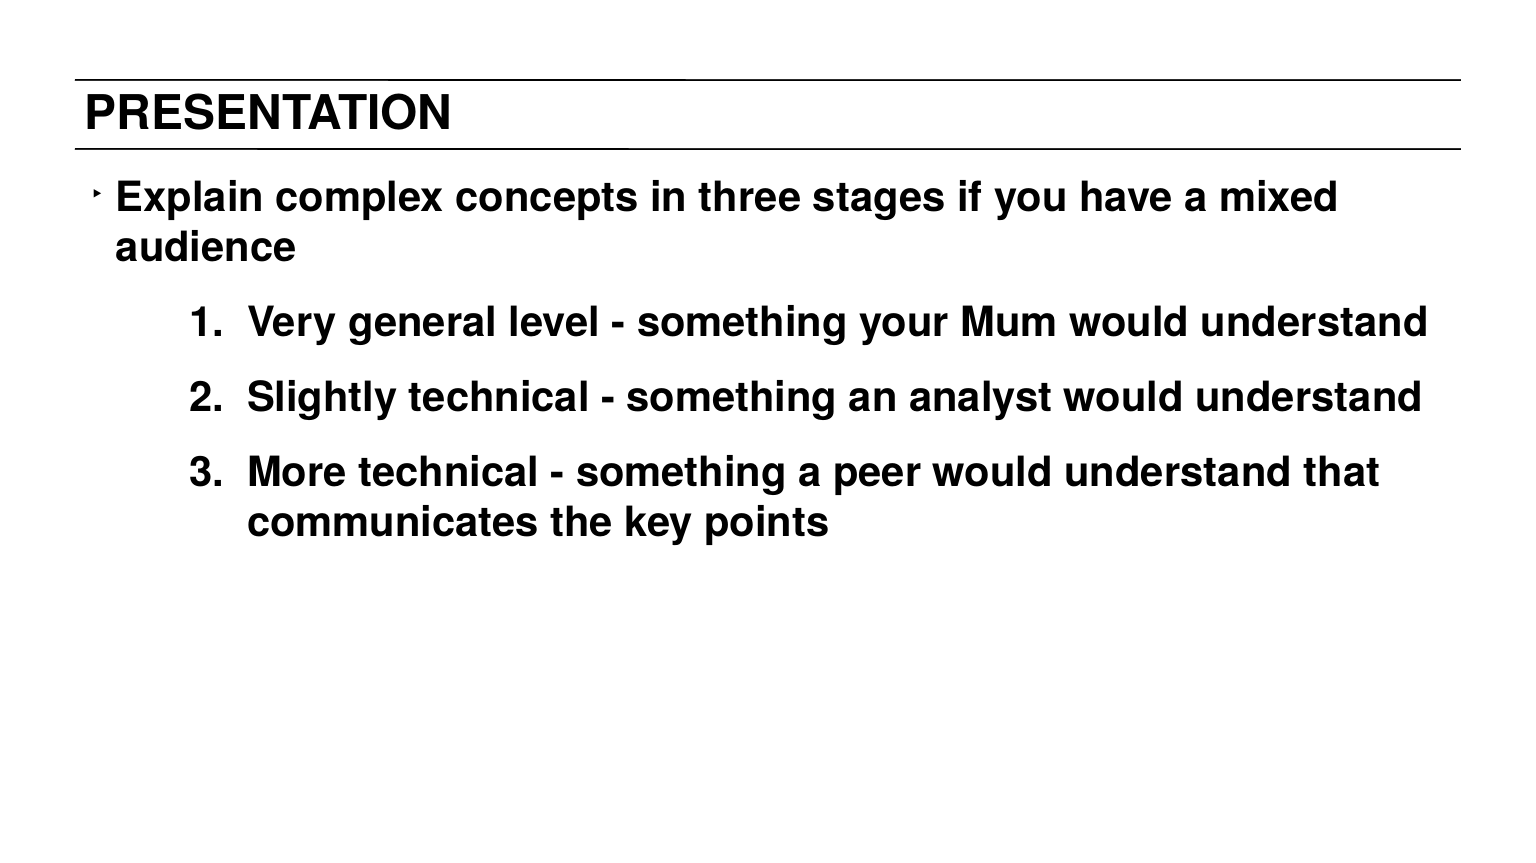

# PRESENTATION
9

Explain complex concepts in three stages if you have a mixed audience
Very general level - something your Mum would understand
Slightly technical - something an analyst would understand
More technical - something a peer would understand that communicates the key points